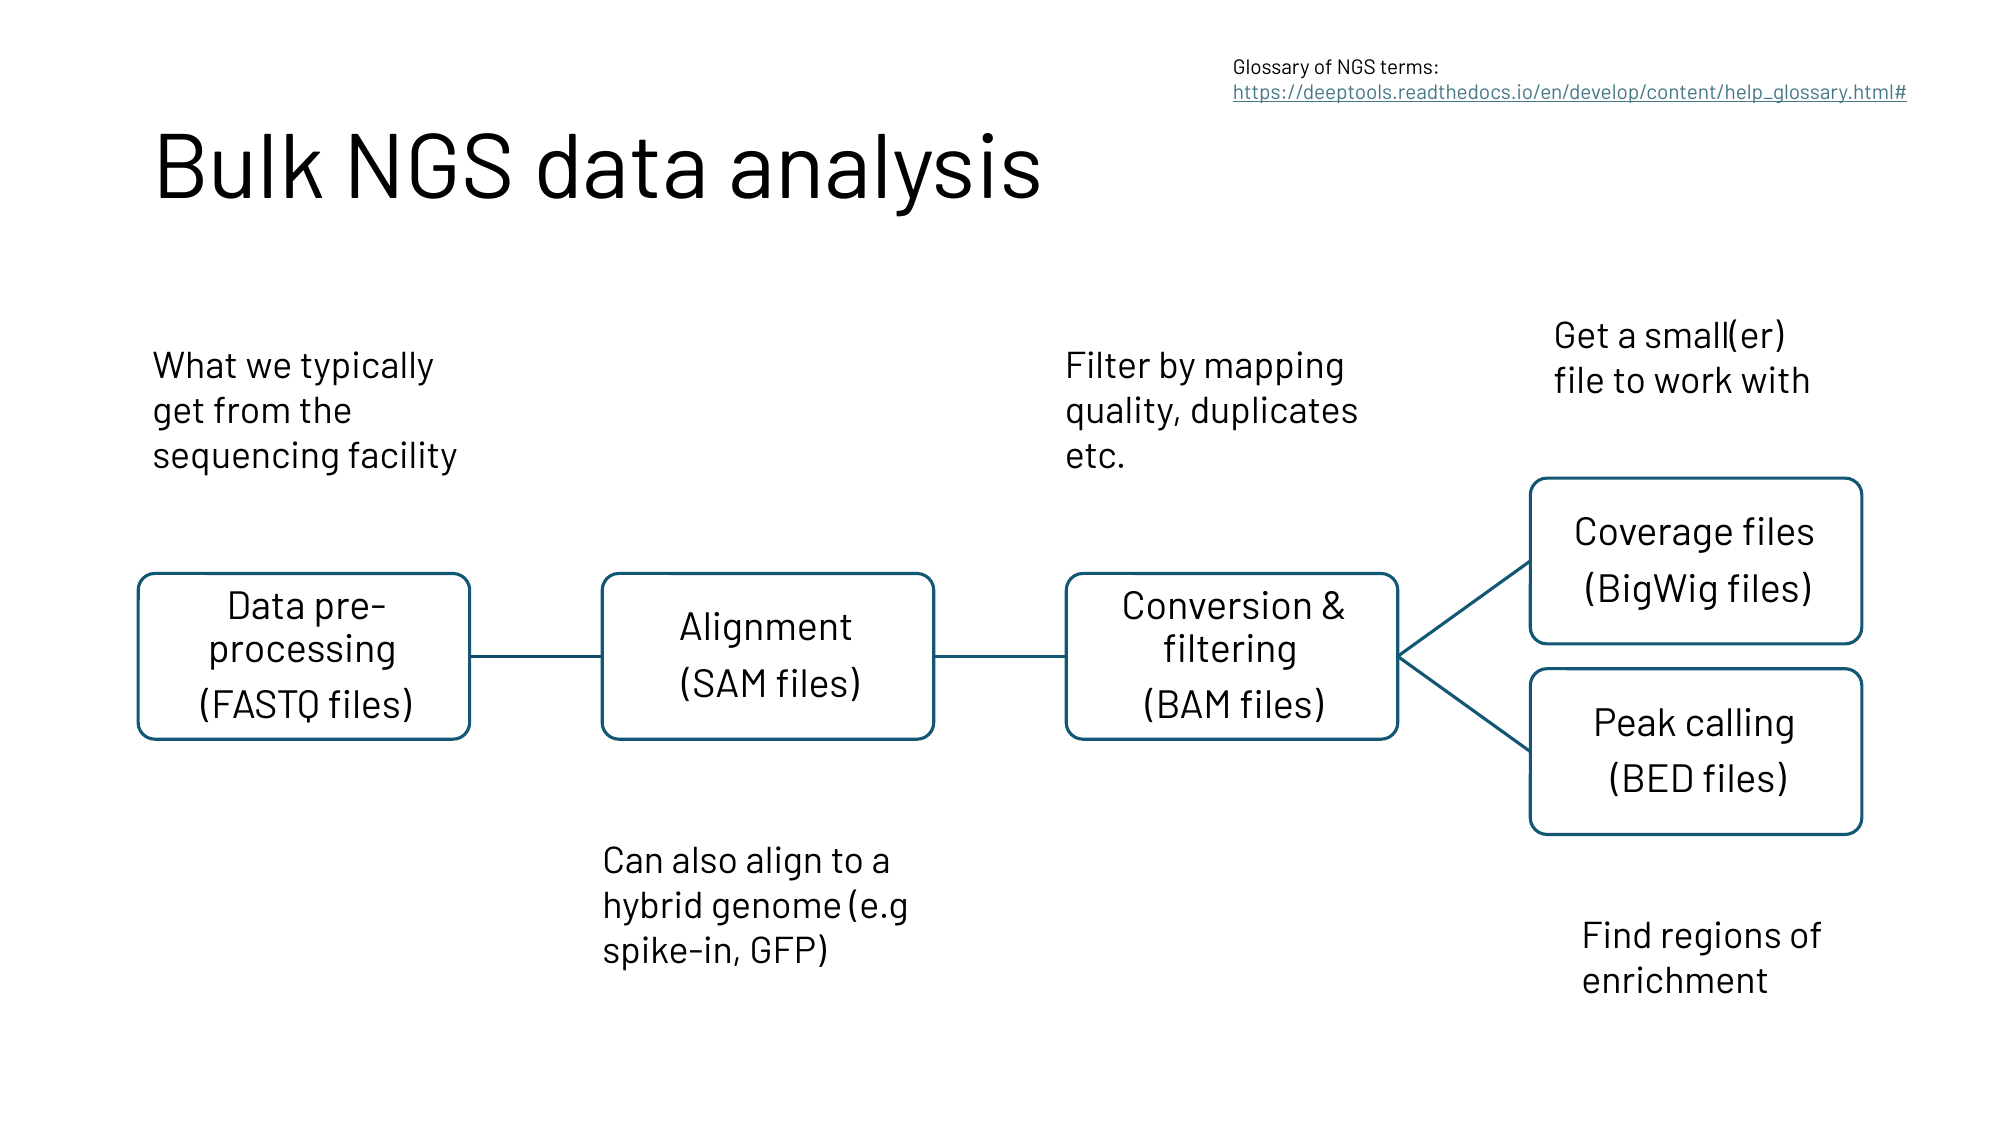

Glossary of NGS terms: https://deeptools.readthedocs.io/en/develop/content/help_glossary.html#
# Bulk NGS data analysis
Data pre-processing
(FASTQ files)

Alignment
(SAM files)

Conversion & filtering
(BAM files)

Coverage files
(BigWig files)

Peak calling
(BED files)
Get a small(er) file to work with
What we typically get from the sequencing facility
Filter by mapping quality, duplicates etc.
Can also align to a hybrid genome (e.g spike-in, GFP)
Find regions of enrichment